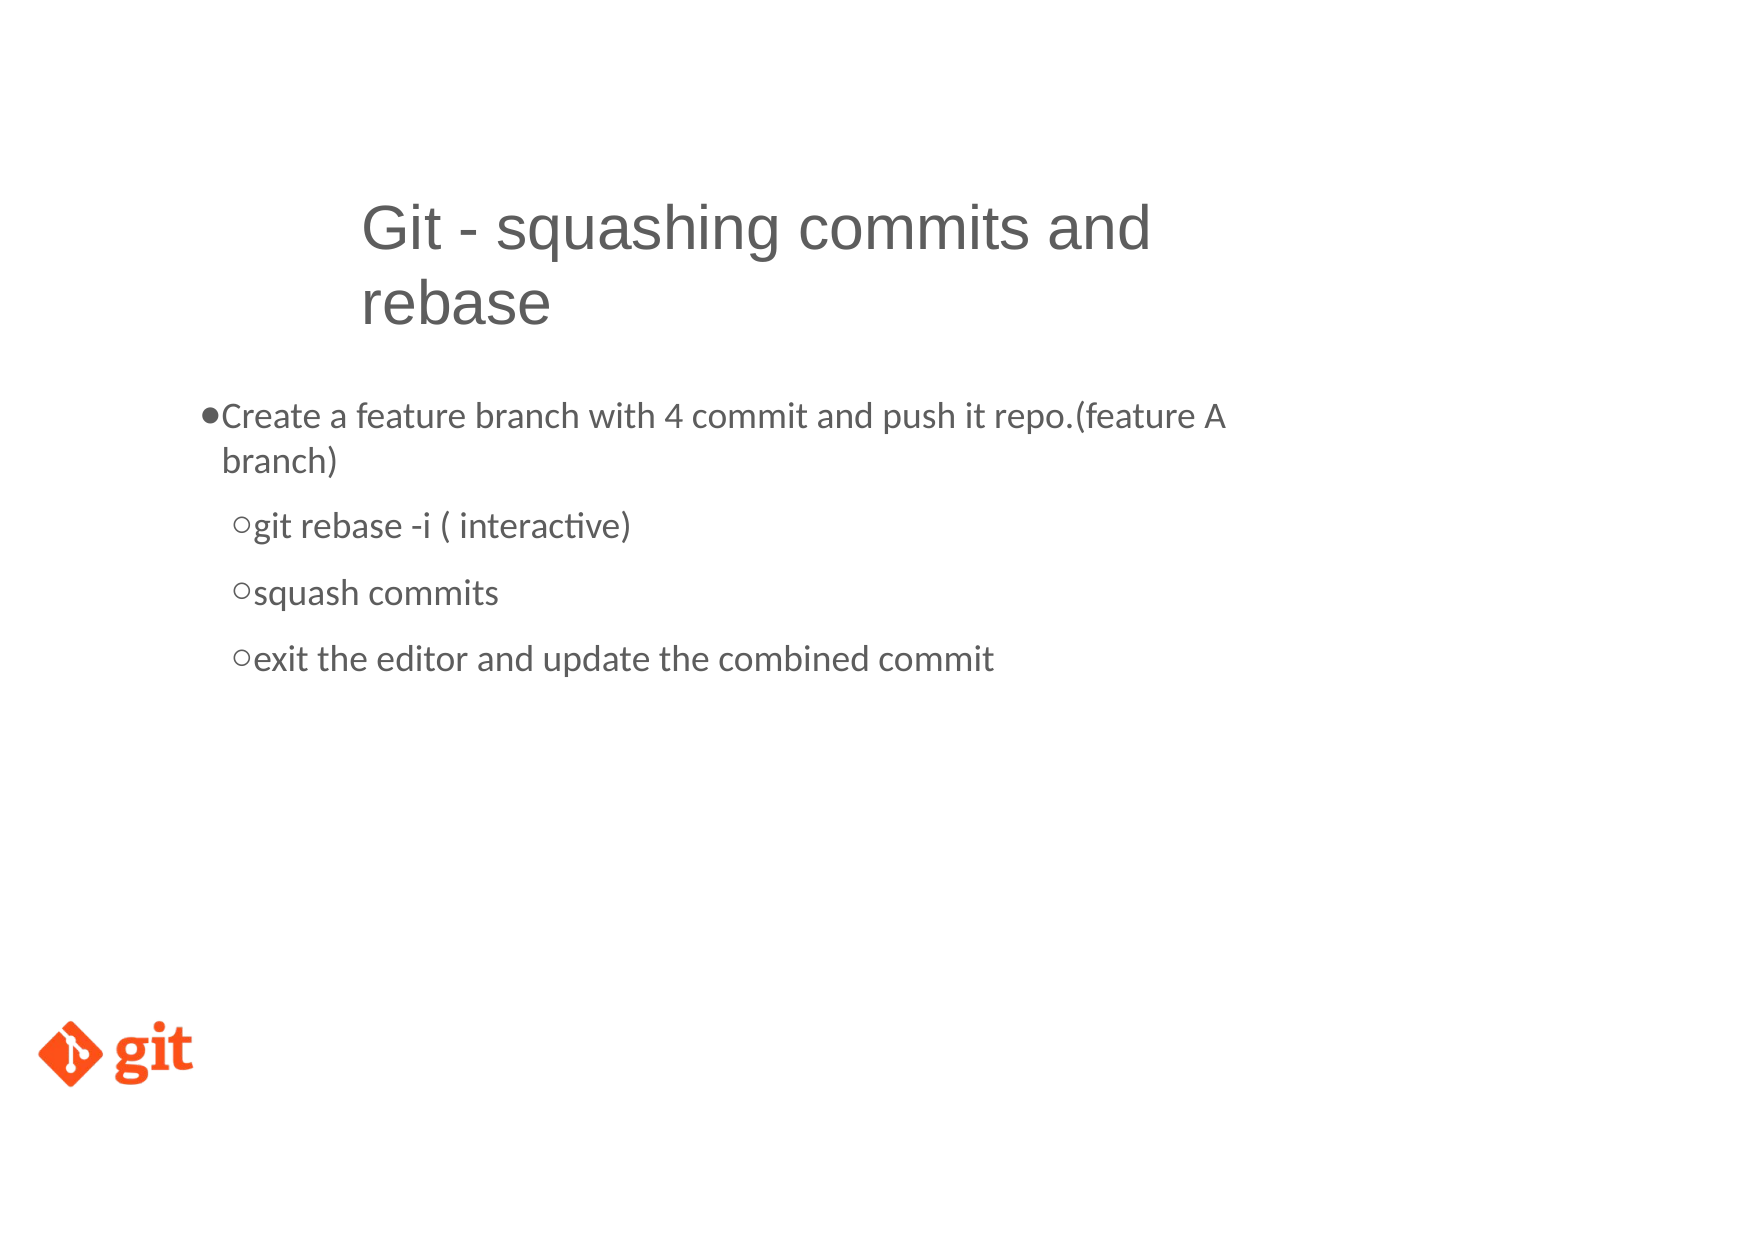

# Git - squashing commits and rebase
Create a feature branch with 4 commit and push it repo.(feature A branch)
git rebase -i ( interactive)
squash commits
exit the editor and update the combined commit